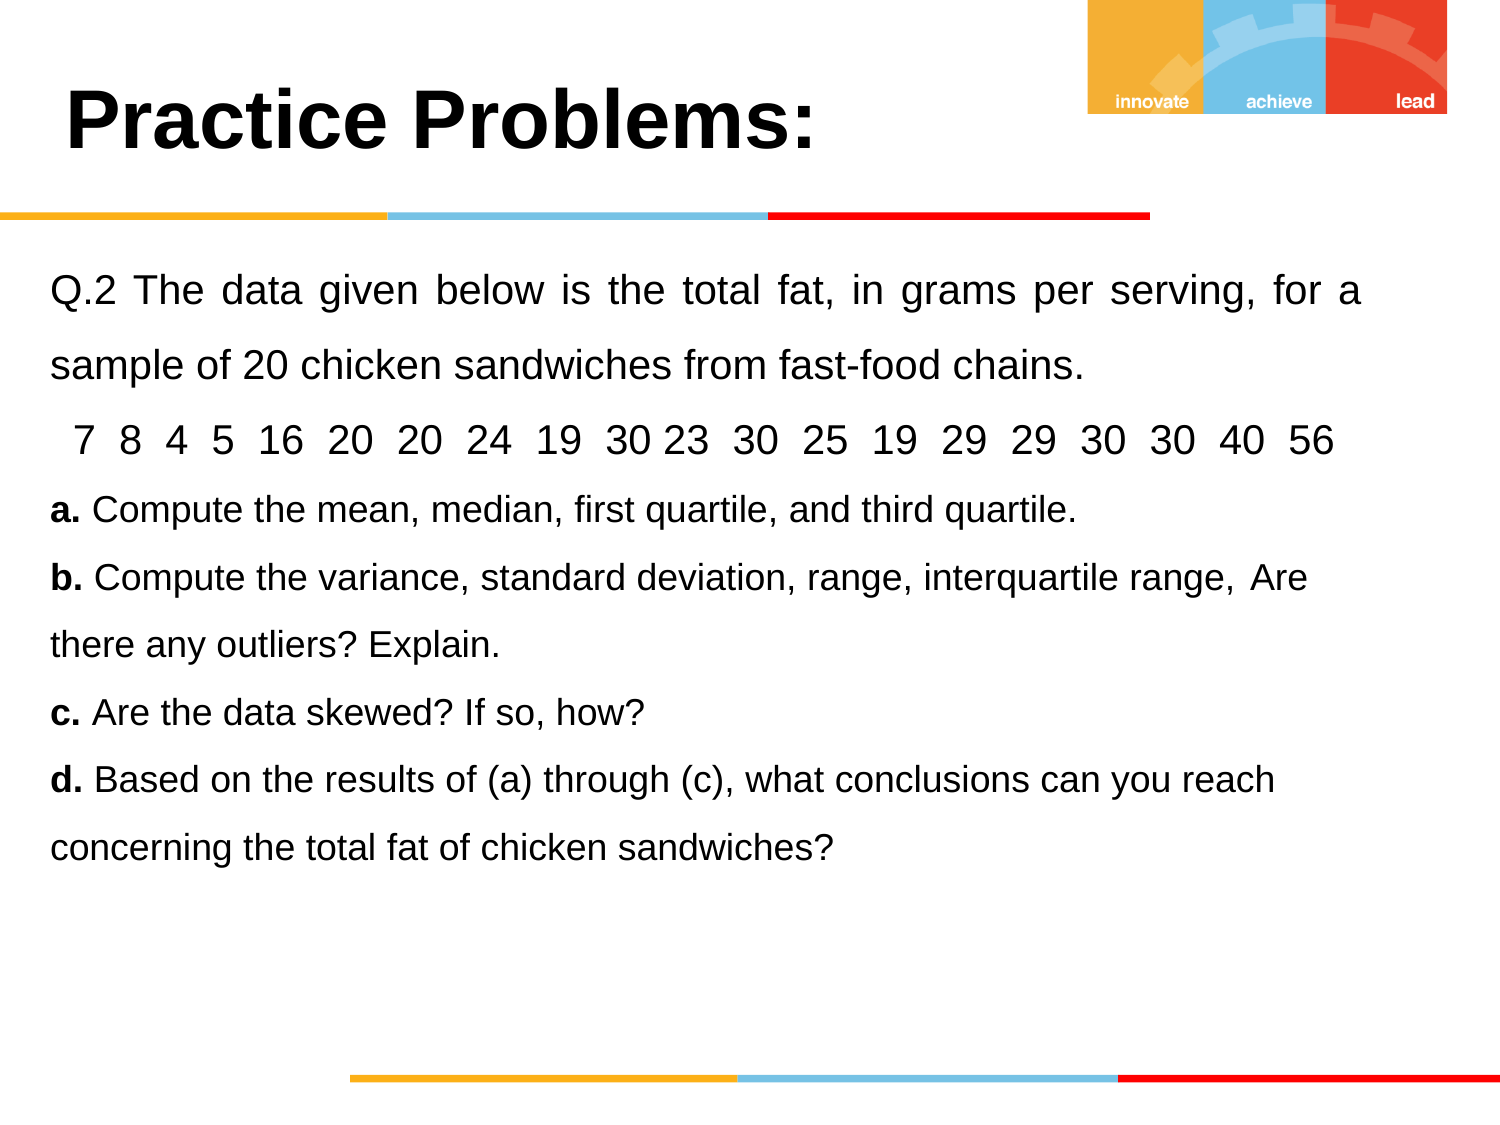

# Practice Problems:
Q.2 The data given below is the total fat, in grams per serving, for a sample of 20 chicken sandwiches from fast-food chains.
  7  8  4  5  16  20  20  24  19  30 23  30  25  19  29  29  30  30  40  56
a. Compute the mean, median, first quartile, and third quartile.
b. Compute the variance, standard deviation, range, interquartile range, 	Are there any outliers? Explain.
c. Are the data skewed? If so, how?
d. Based on the results of (a) through (c), what conclusions can you reach concerning the total fat of chicken sandwiches?